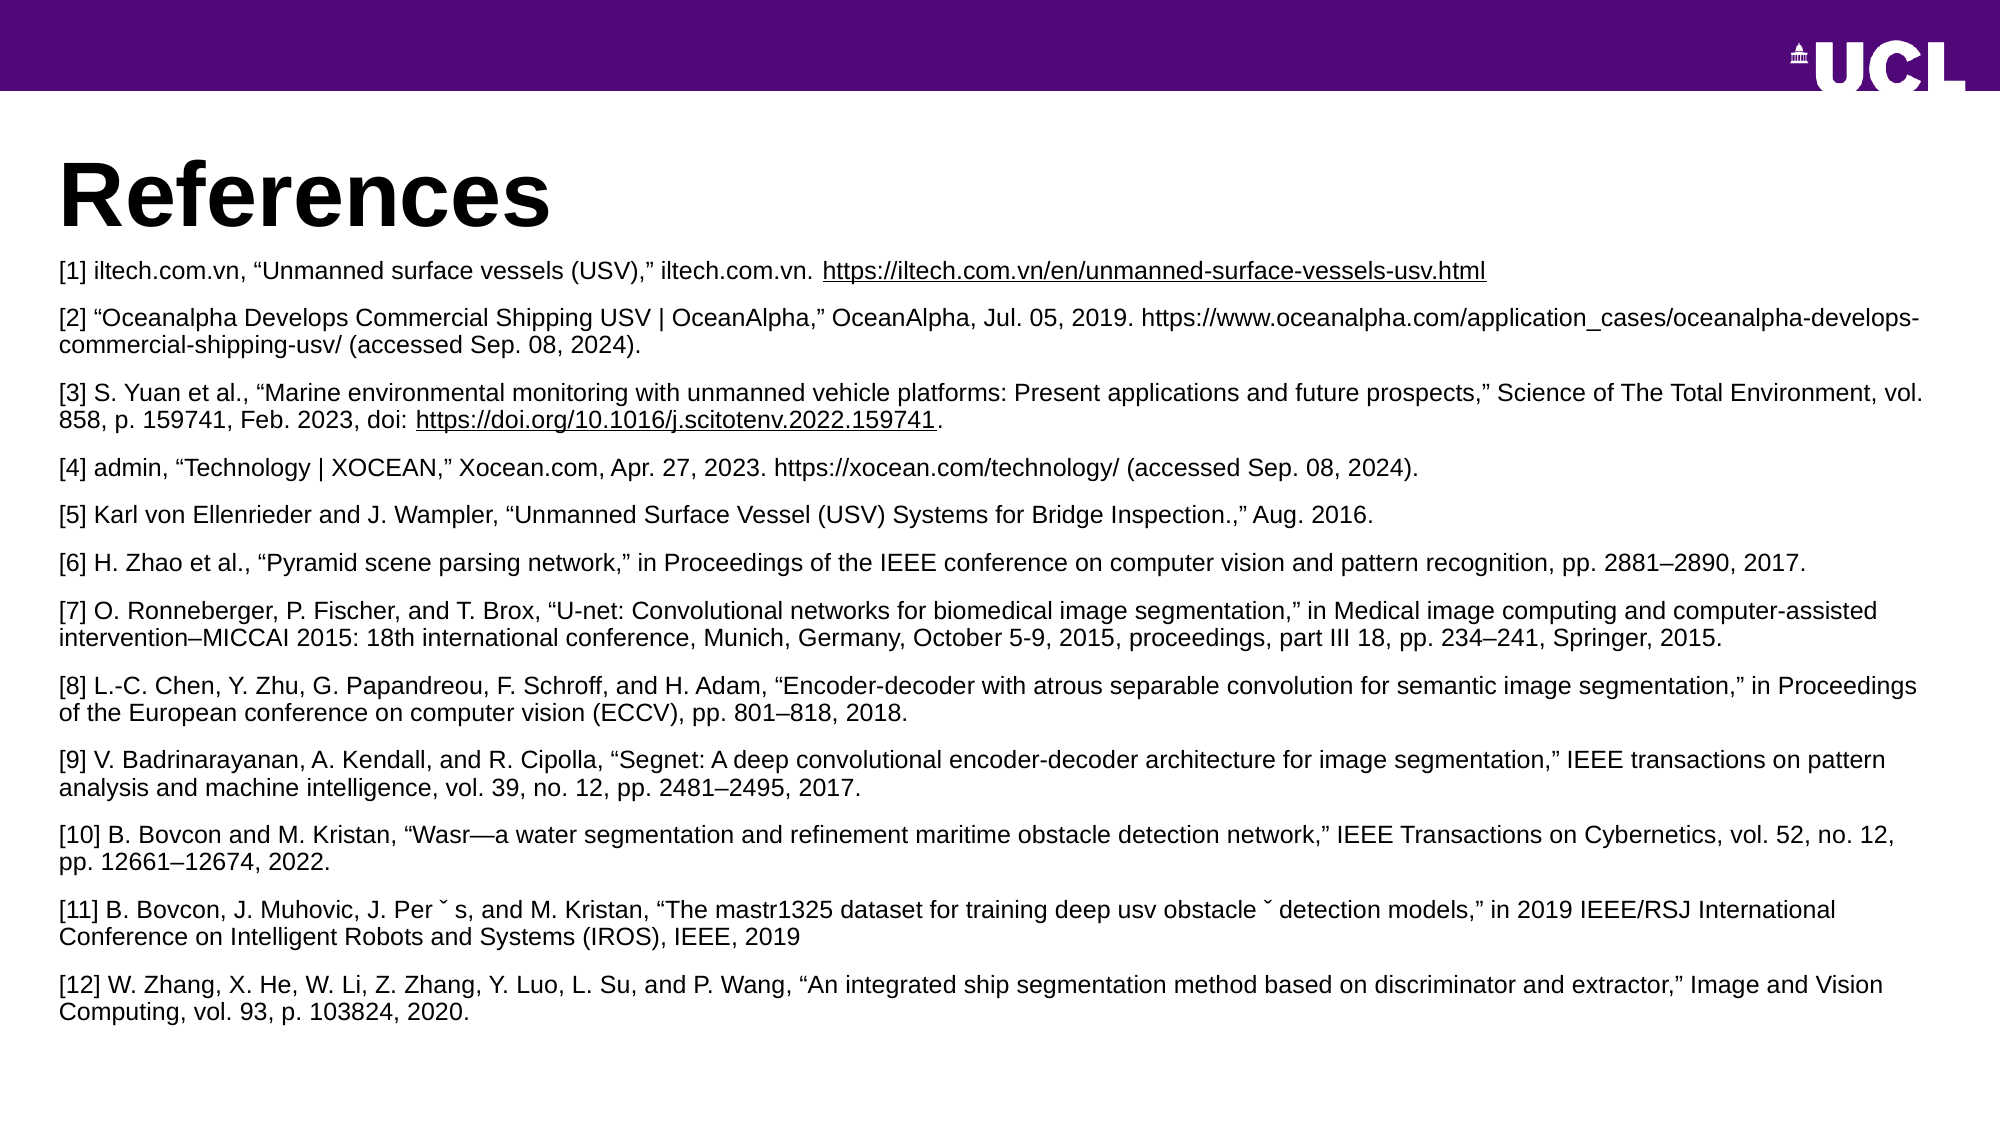

# References
[1] iltech.com.vn, “Unmanned surface vessels (USV),” iltech.com.vn. https://iltech.com.vn/en/unmanned-surface-vessels-usv.html
[2] “Oceanalpha Develops Commercial Shipping USV | OceanAlpha,” OceanAlpha, Jul. 05, 2019. https://www.oceanalpha.com/application_cases/oceanalpha-develops-commercial-shipping-usv/ (accessed Sep. 08, 2024).
[3] S. Yuan et al., “Marine environmental monitoring with unmanned vehicle platforms: Present applications and future prospects,” Science of The Total Environment, vol. 858, p. 159741, Feb. 2023, doi: https://doi.org/10.1016/j.scitotenv.2022.159741.
[4] admin, “Technology | XOCEAN,” Xocean.com, Apr. 27, 2023. https://xocean.com/technology/ (accessed Sep. 08, 2024).
[5] Karl von Ellenrieder and J. Wampler, “Unmanned Surface Vessel (USV) Systems for Bridge Inspection.,” Aug. 2016.
[6] H. Zhao et al., “Pyramid scene parsing network,” in Proceedings of the IEEE conference on computer vision and pattern recognition, pp. 2881–2890, 2017.
[7] O. Ronneberger, P. Fischer, and T. Brox, “U-net: Convolutional networks for biomedical image segmentation,” in Medical image computing and computer-assisted intervention–MICCAI 2015: 18th international conference, Munich, Germany, October 5-9, 2015, proceedings, part III 18, pp. 234–241, Springer, 2015.
[8] L.-C. Chen, Y. Zhu, G. Papandreou, F. Schroff, and H. Adam, “Encoder-decoder with atrous separable convolution for semantic image segmentation,” in Proceedings of the European conference on computer vision (ECCV), pp. 801–818, 2018.
[9] V. Badrinarayanan, A. Kendall, and R. Cipolla, “Segnet: A deep convolutional encoder-decoder architecture for image segmentation,” IEEE transactions on pattern analysis and machine intelligence, vol. 39, no. 12, pp. 2481–2495, 2017.
[10] B. Bovcon and M. Kristan, “Wasr—a water segmentation and refinement maritime obstacle detection network,” IEEE Transactions on Cybernetics, vol. 52, no. 12, pp. 12661–12674, 2022.
[11] B. Bovcon, J. Muhovic, J. Per ˇ s, and M. Kristan, “The mastr1325 dataset for training deep usv obstacle ˇ detection models,” in 2019 IEEE/RSJ International Conference on Intelligent Robots and Systems (IROS), IEEE, 2019
[12] W. Zhang, X. He, W. Li, Z. Zhang, Y. Luo, L. Su, and P. Wang, “An integrated ship segmentation method based on discriminator and extractor,” Image and Vision Computing, vol. 93, p. 103824, 2020.